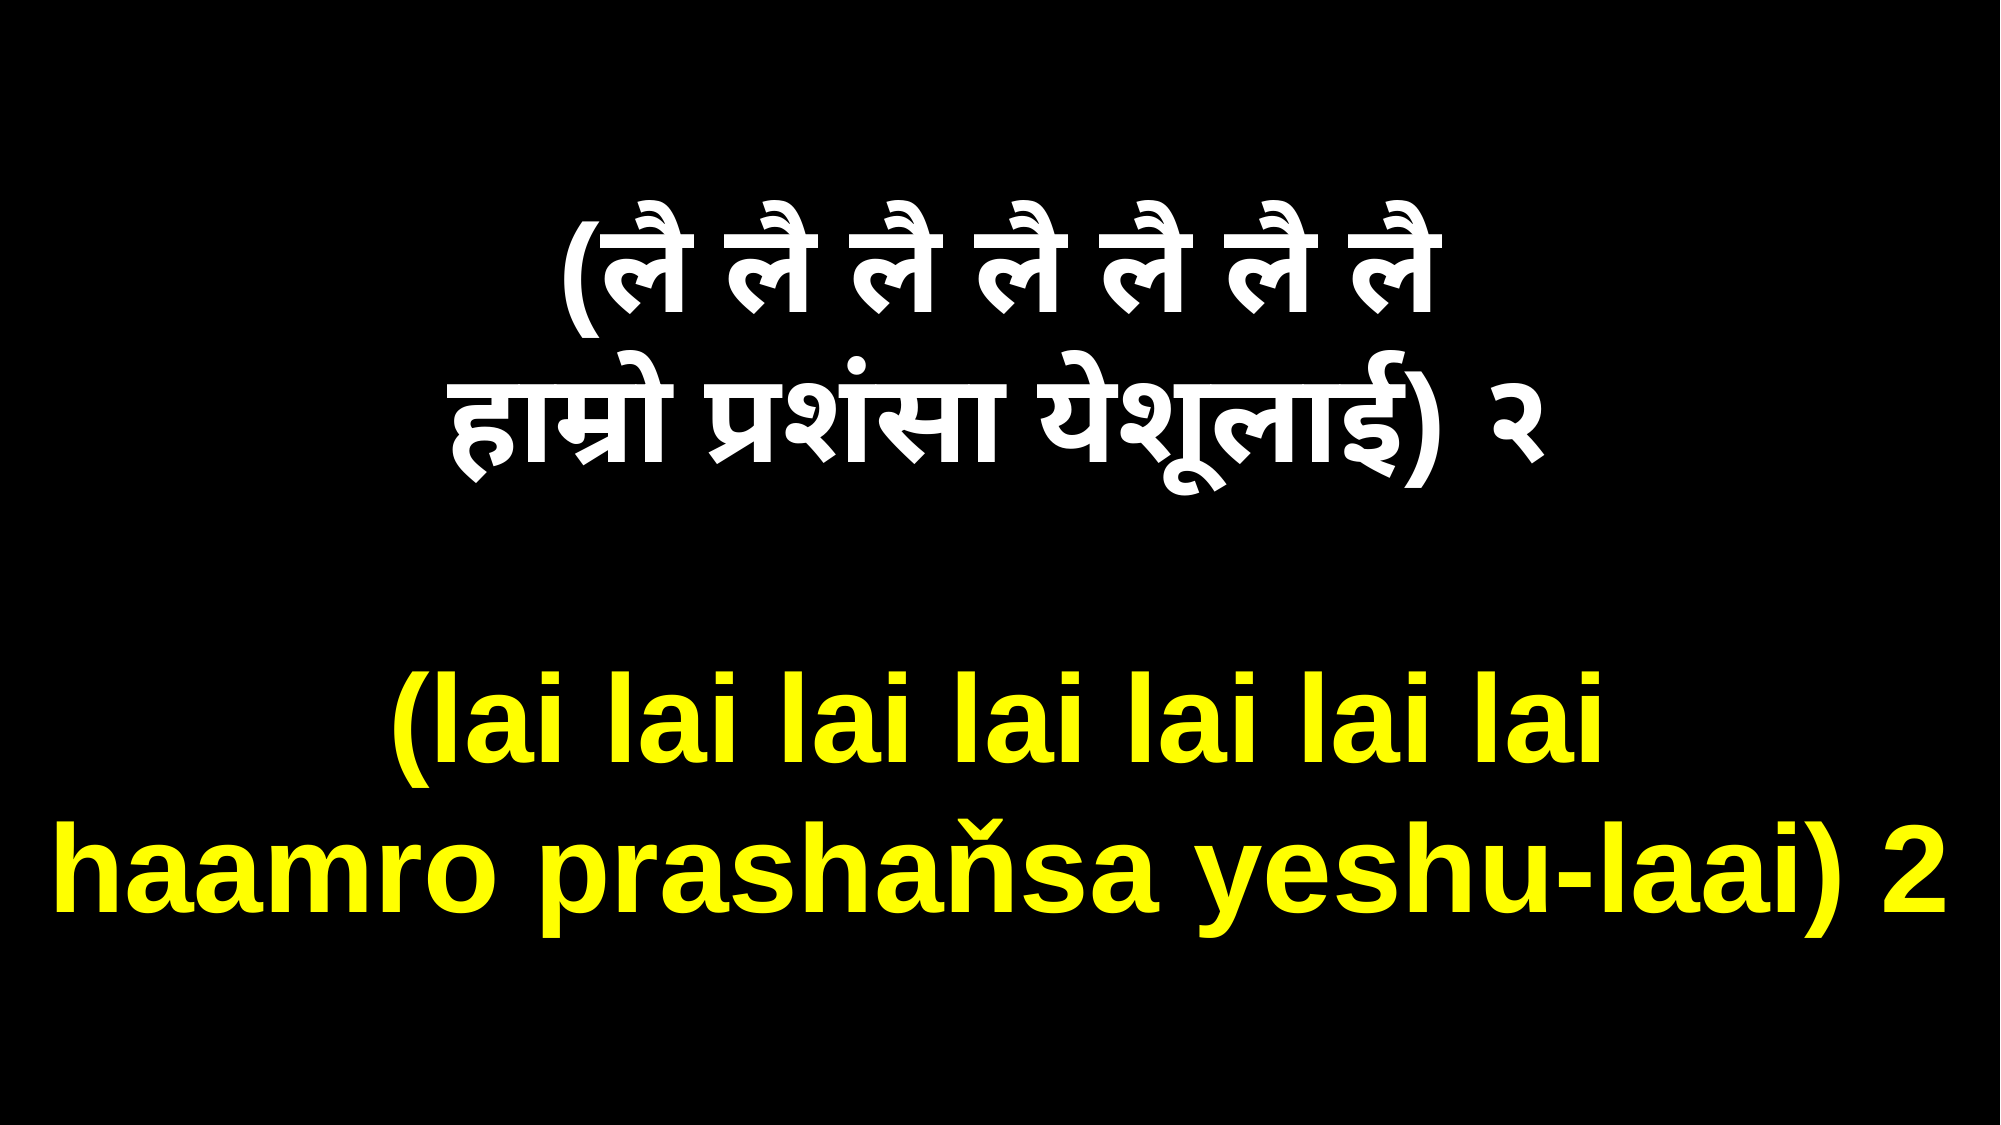

(लै लै लै लै लै लै लै
हाम्रो प्रशंसा येशूलाई) २

(lai lai lai lai lai lai lai
haamro prashaňsa yeshu-laai) 2